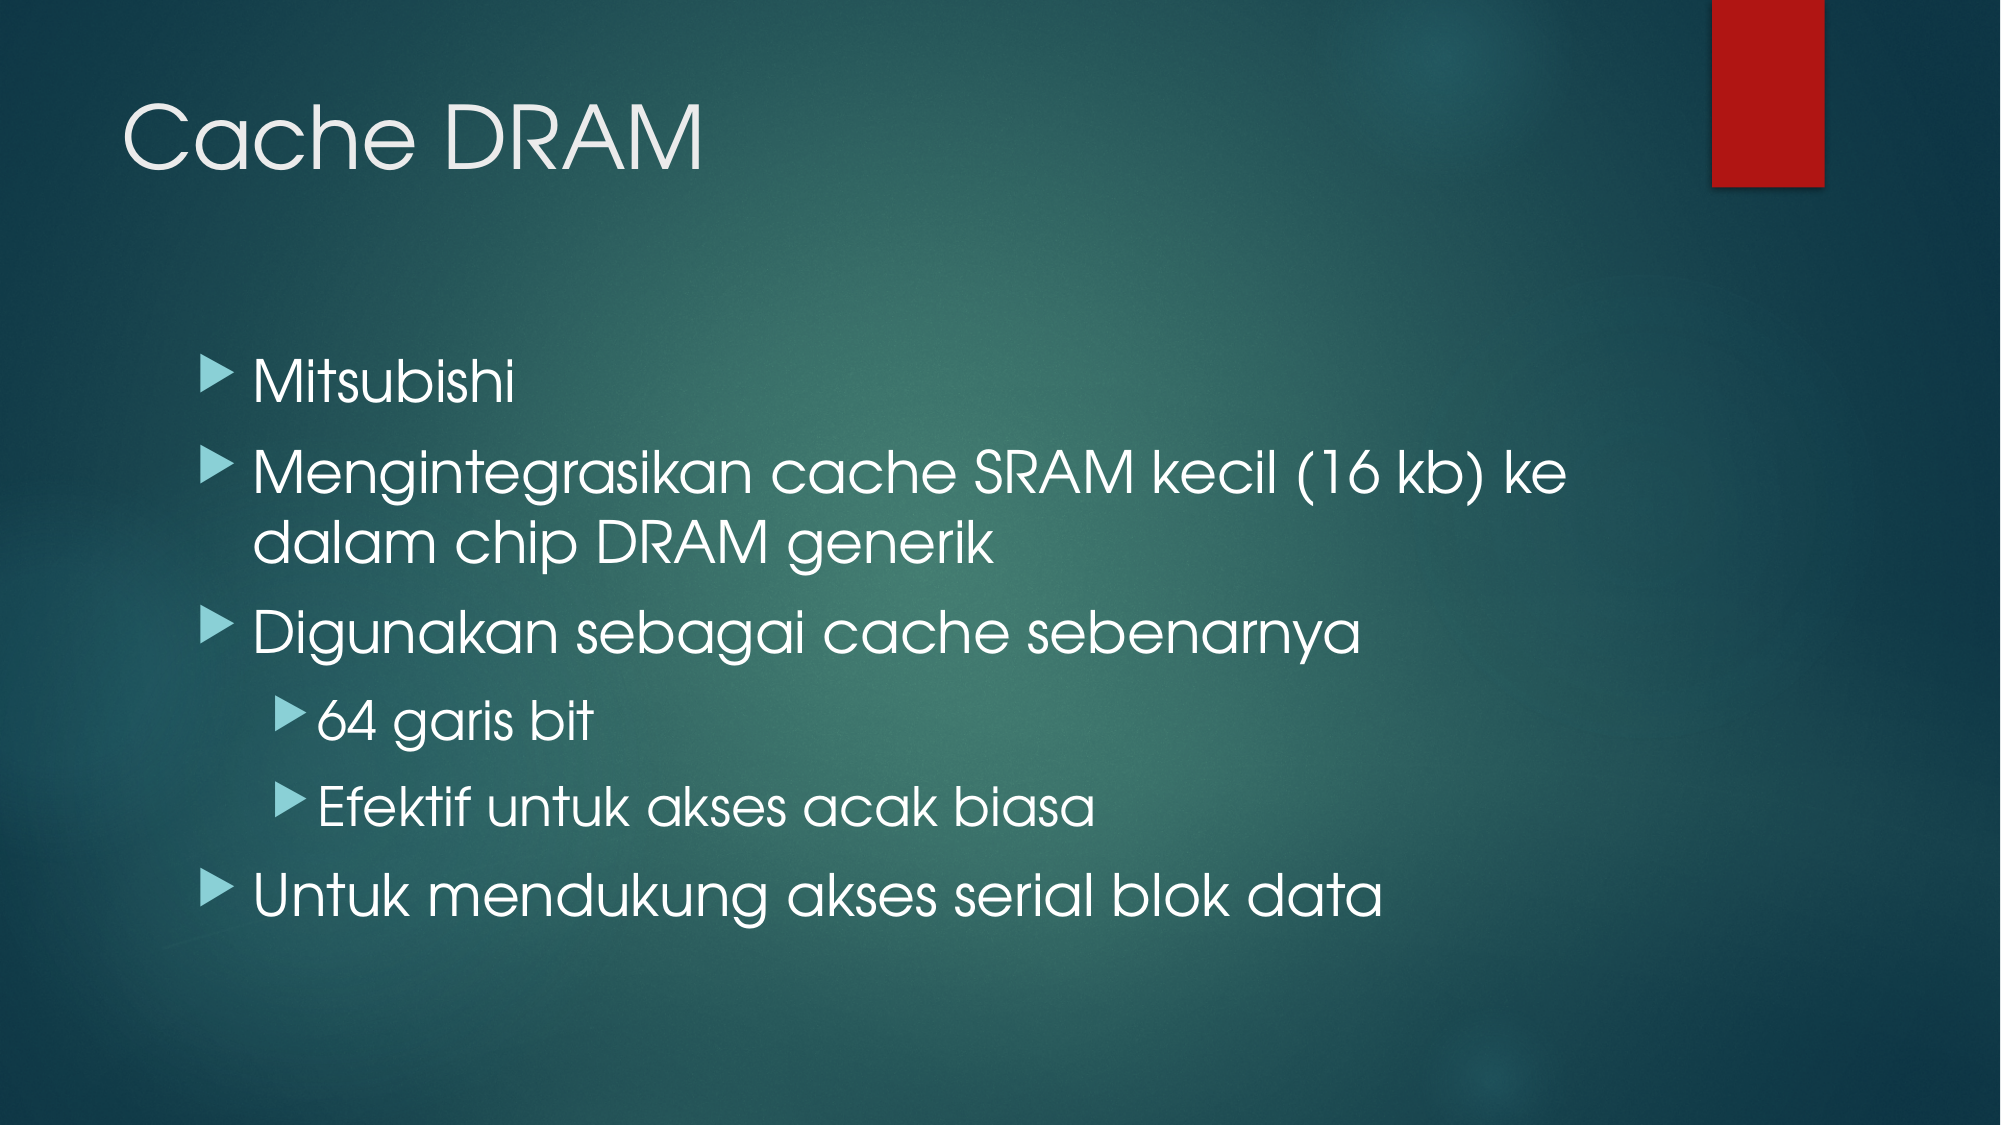

# Cache DRAM
Mitsubishi
Mengintegrasikan cache SRAM kecil (16 kb) ke dalam chip DRAM generik
Digunakan sebagai cache sebenarnya
64 garis bit
Efektif untuk akses acak biasa
Untuk mendukung akses serial blok data